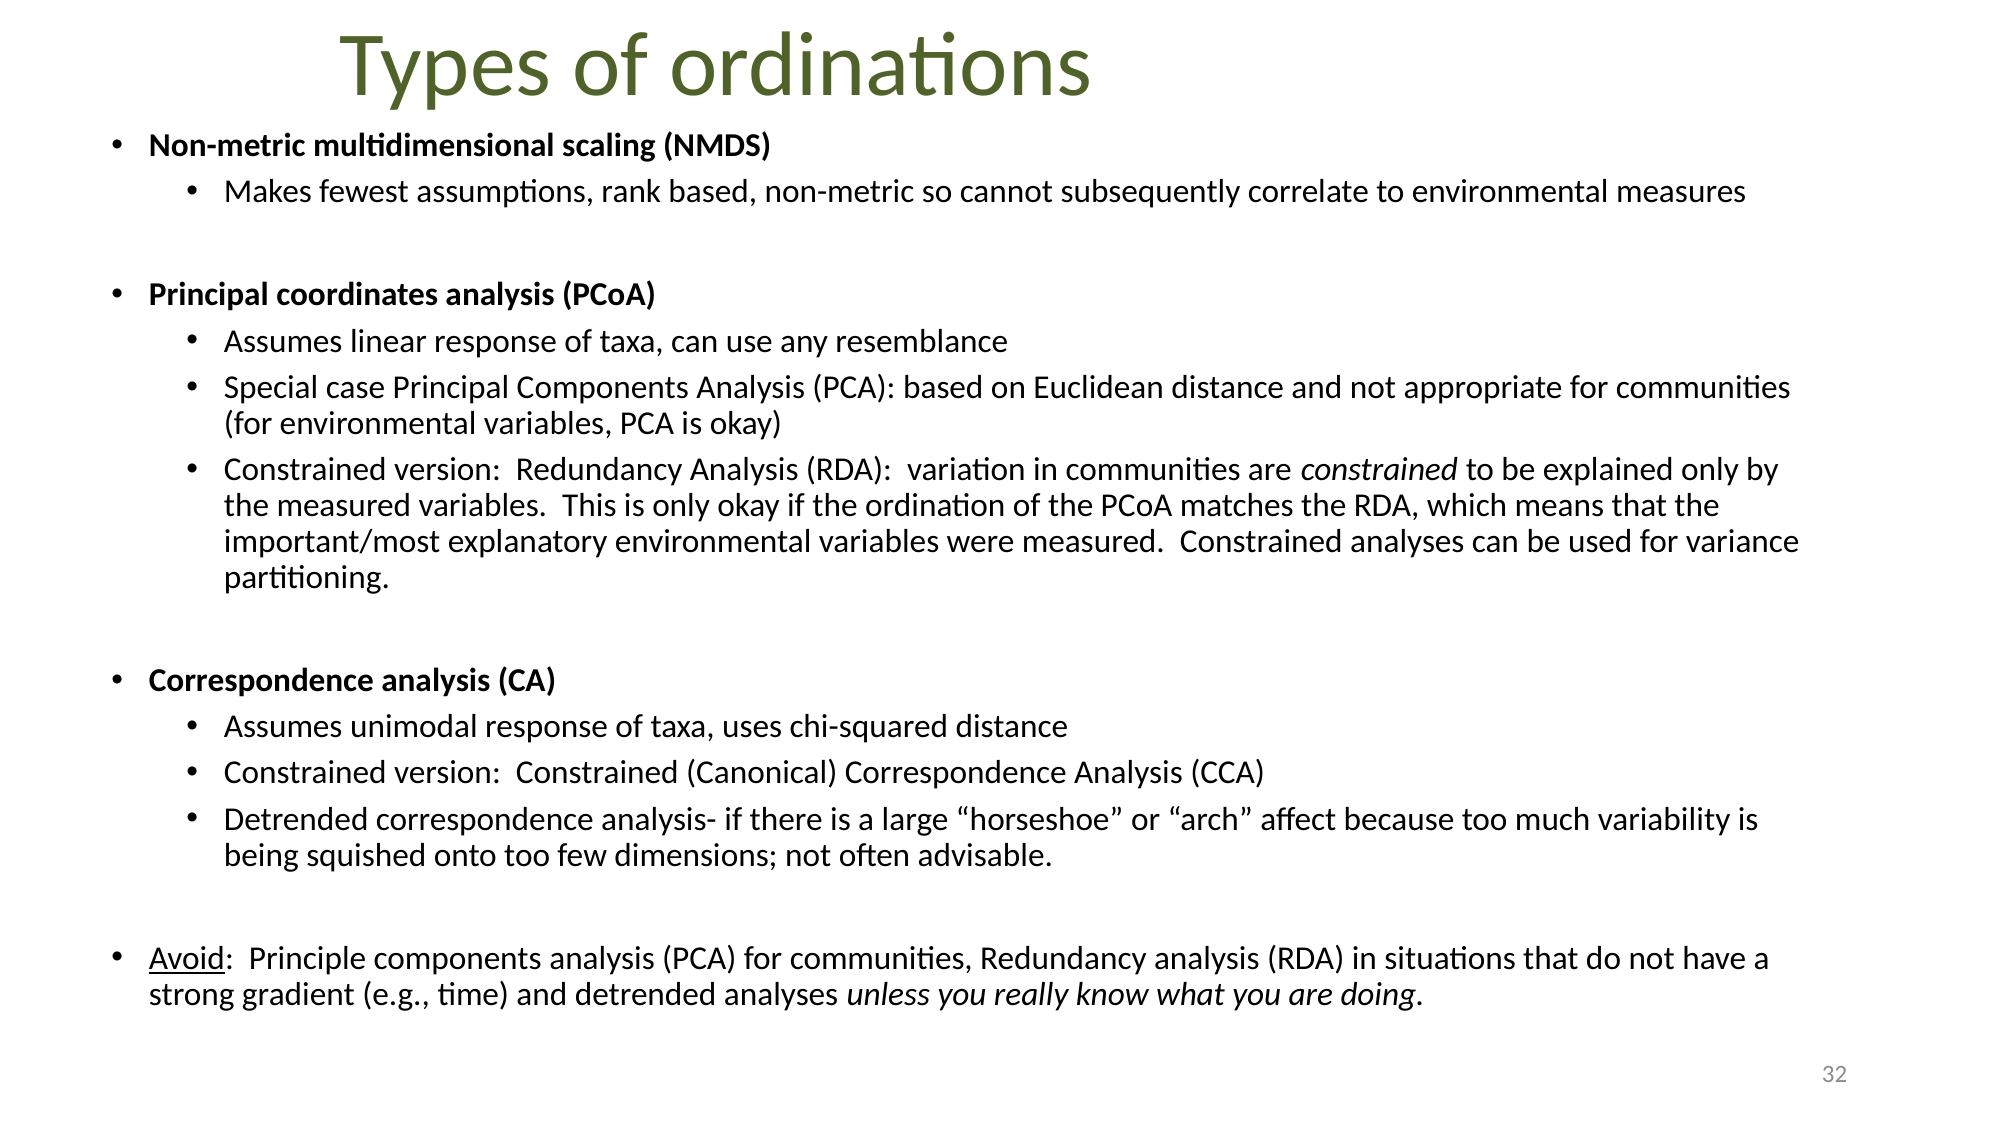

# Types of ordinations
Non-metric multidimensional scaling (NMDS)
Makes fewest assumptions, rank based, non-metric so cannot subsequently correlate to environmental measures

Principal coordinates analysis (PCoA)
Assumes linear response of taxa, can use any resemblance
Special case Principal Components Analysis (PCA): based on Euclidean distance and not appropriate for communities (for environmental variables, PCA is okay)
Constrained version:  Redundancy Analysis (RDA):  variation in communities are constrained to be explained only by the measured variables.  This is only okay if the ordination of the PCoA matches the RDA, which means that the important/most explanatory environmental variables were measured.  Constrained analyses can be used for variance partitioning.

Correspondence analysis (CA)
Assumes unimodal response of taxa, uses chi-squared distance
Constrained version:  Constrained (Canonical) Correspondence Analysis (CCA)
Detrended correspondence analysis- if there is a large “horseshoe” or “arch” affect because too much variability is being squished onto too few dimensions; not often advisable.

Avoid:  Principle components analysis (PCA) for communities, Redundancy analysis (RDA) in situations that do not have a strong gradient (e.g., time) and detrended analyses unless you really know what you are doing.
32